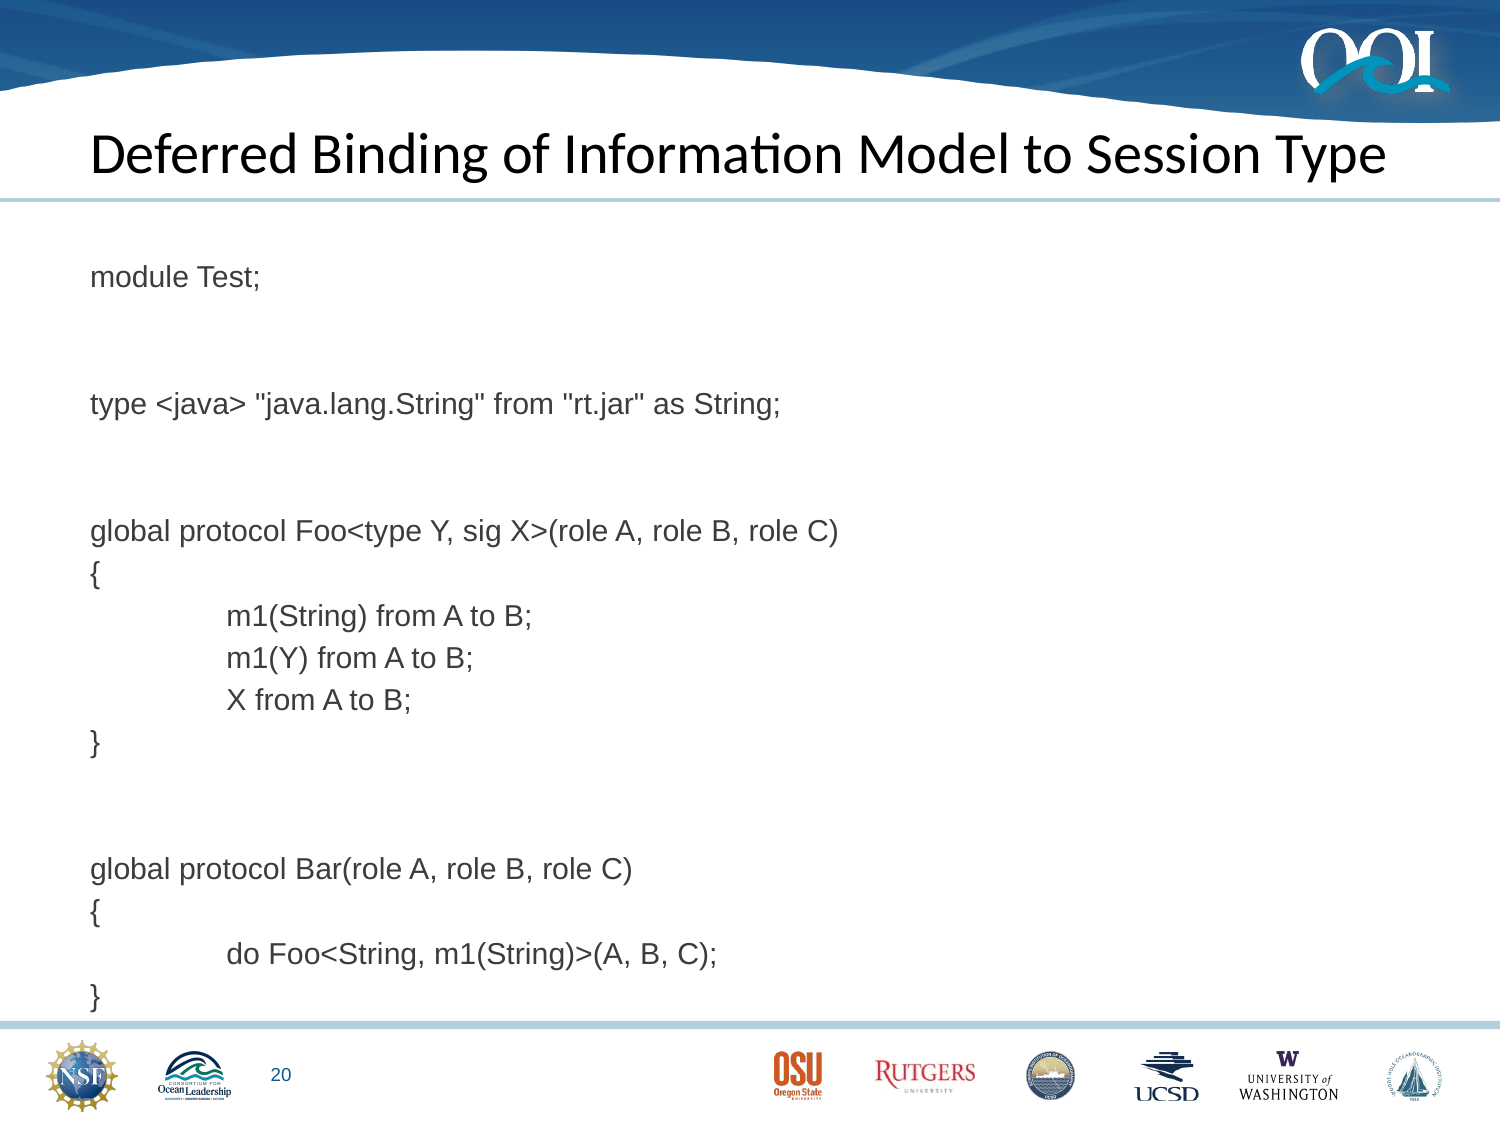

# Deferred Binding of Information Model to Session Type
module Test;

type <java> "java.lang.String" from "rt.jar" as String;

global protocol Foo<type Y, sig X>(role A, role B, role C)
{
	m1(String) from A to B;
	m1(Y) from A to B;
	X from A to B;
}

global protocol Bar(role A, role B, role C)
{
	do Foo<String, m1(String)>(A, B, C);
}
20